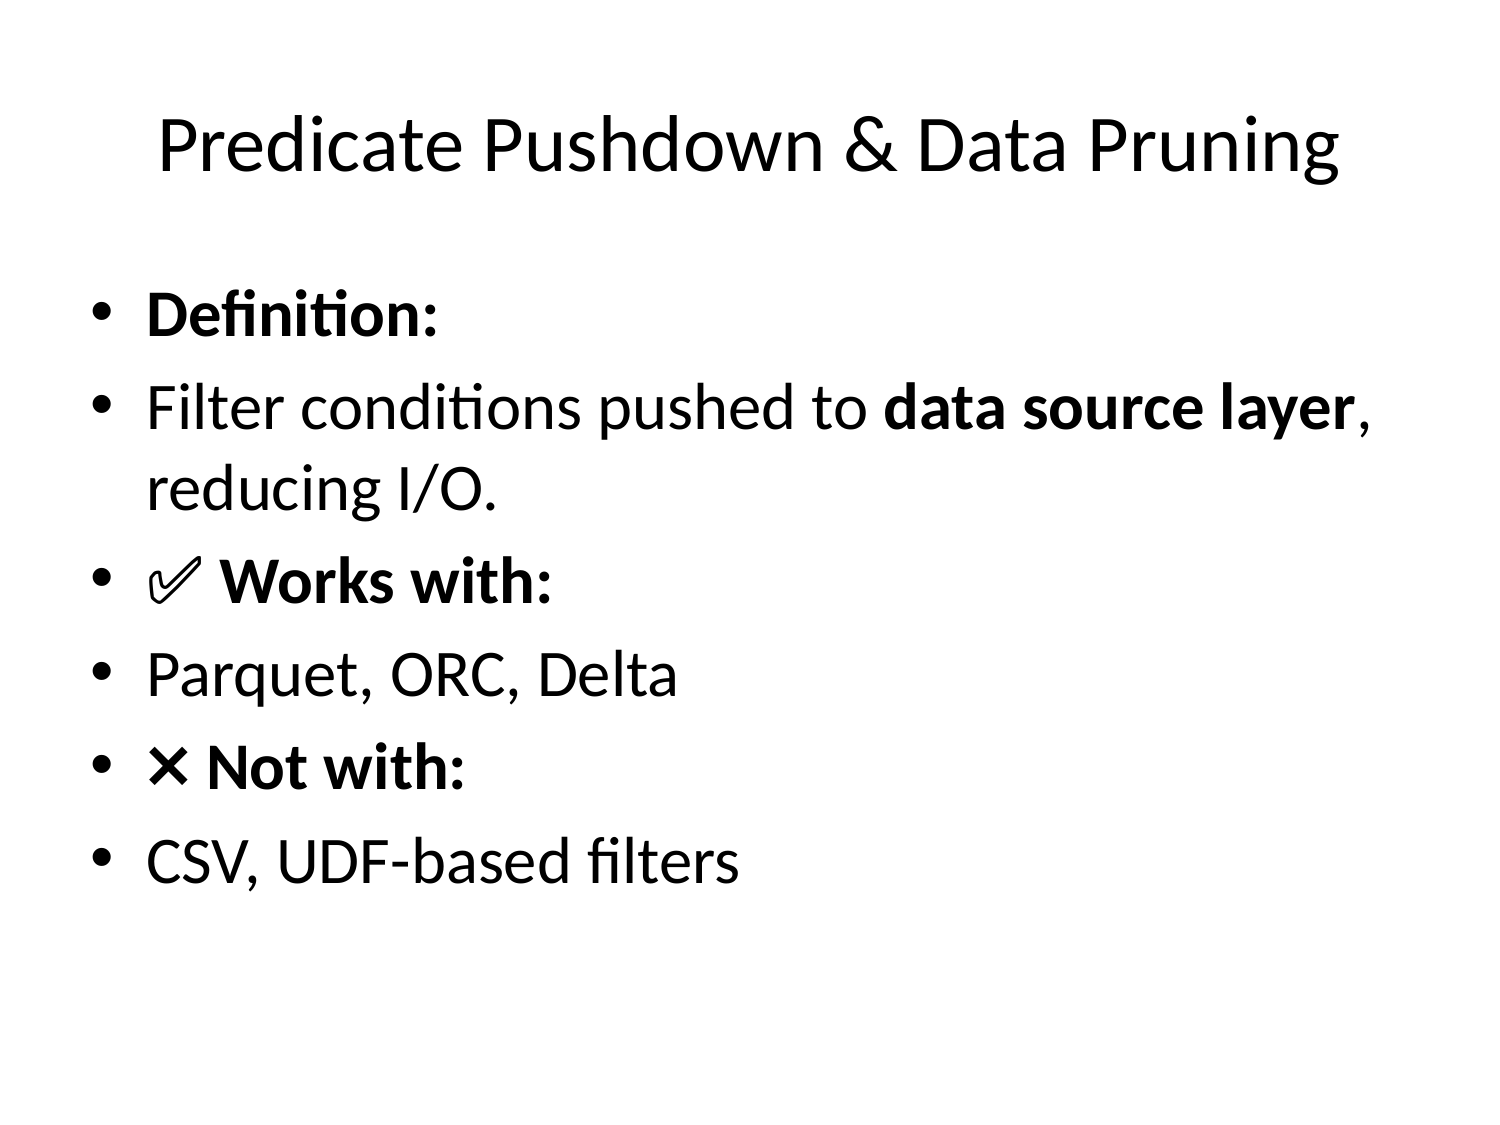

# Predicate Pushdown & Data Pruning
Definition:
Filter conditions pushed to data source layer, reducing I/O.
✅ Works with:
Parquet, ORC, Delta
❌ Not with:
CSV, UDF-based filters